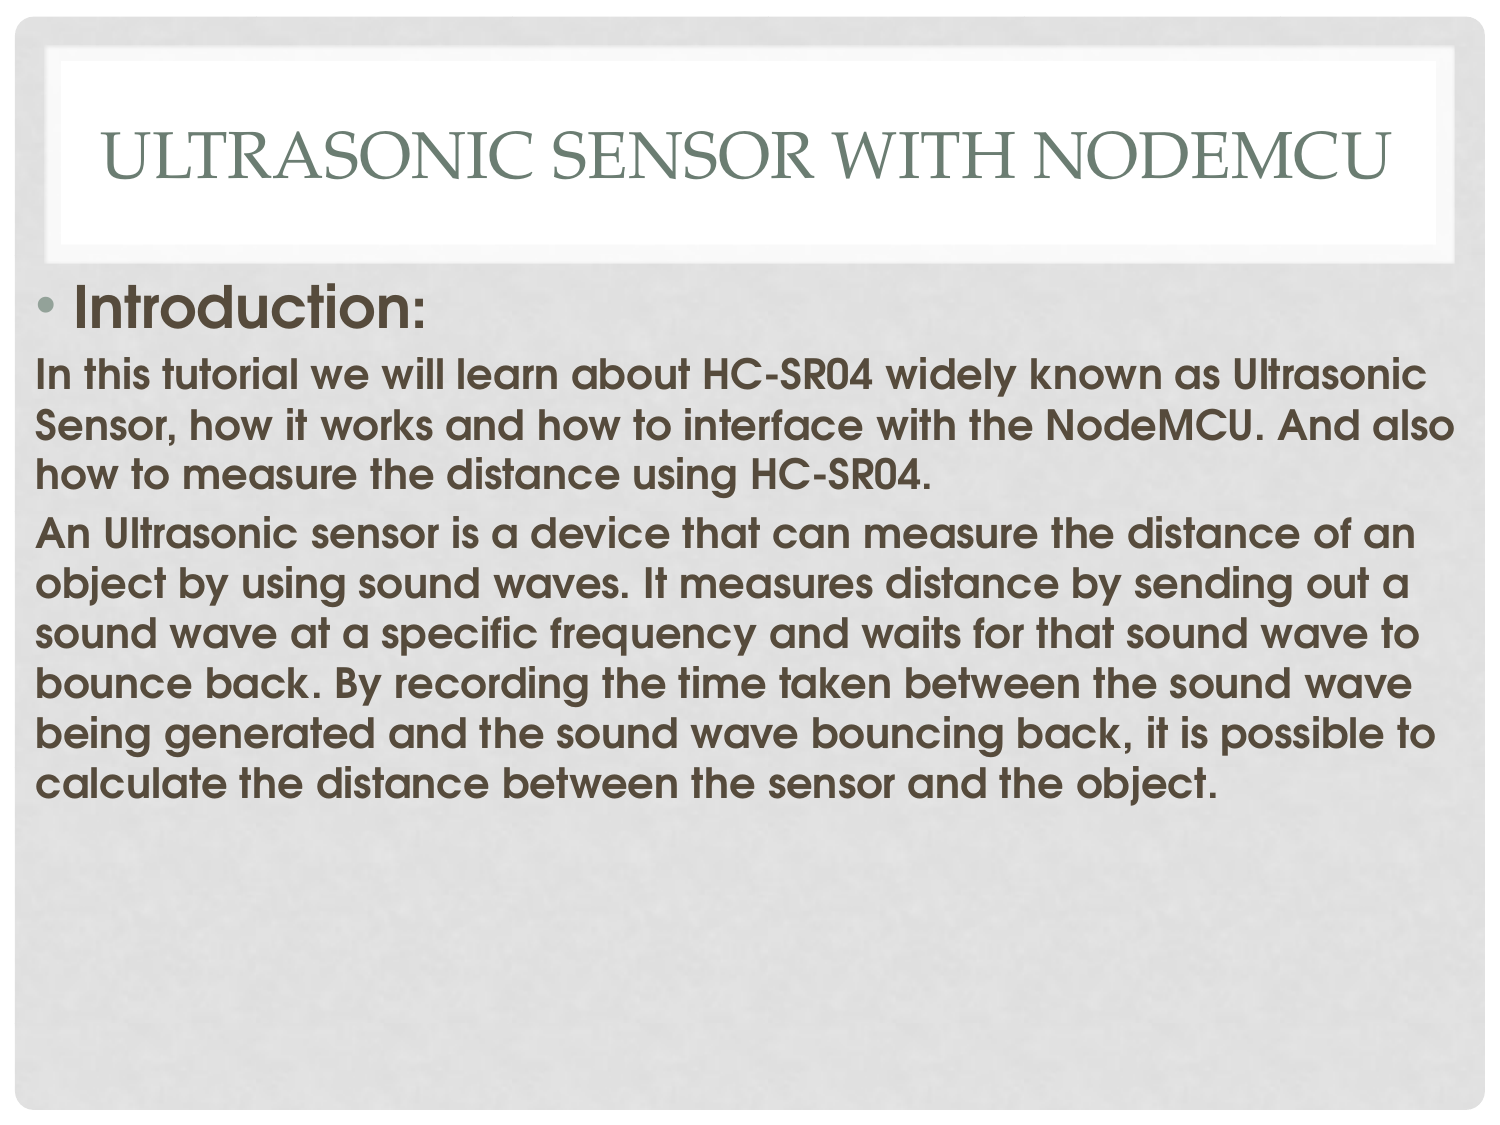

# ULTRASONIC SENSOR WITH NODEMCU
Introduction:
In this tutorial we will learn about HC-SR04 widely known as Ultrasonic Sensor, how it works and how to interface with the NodeMCU. And also how to measure the distance using HC-SR04.
An Ultrasonic sensor is a device that can measure the distance of an object by using sound waves. It measures distance by sending out a sound wave at a specific frequency and waits for that sound wave to bounce back. By recording the time taken between the sound wave being generated and the sound wave bouncing back, it is possible to calculate the distance between the sensor and the object.